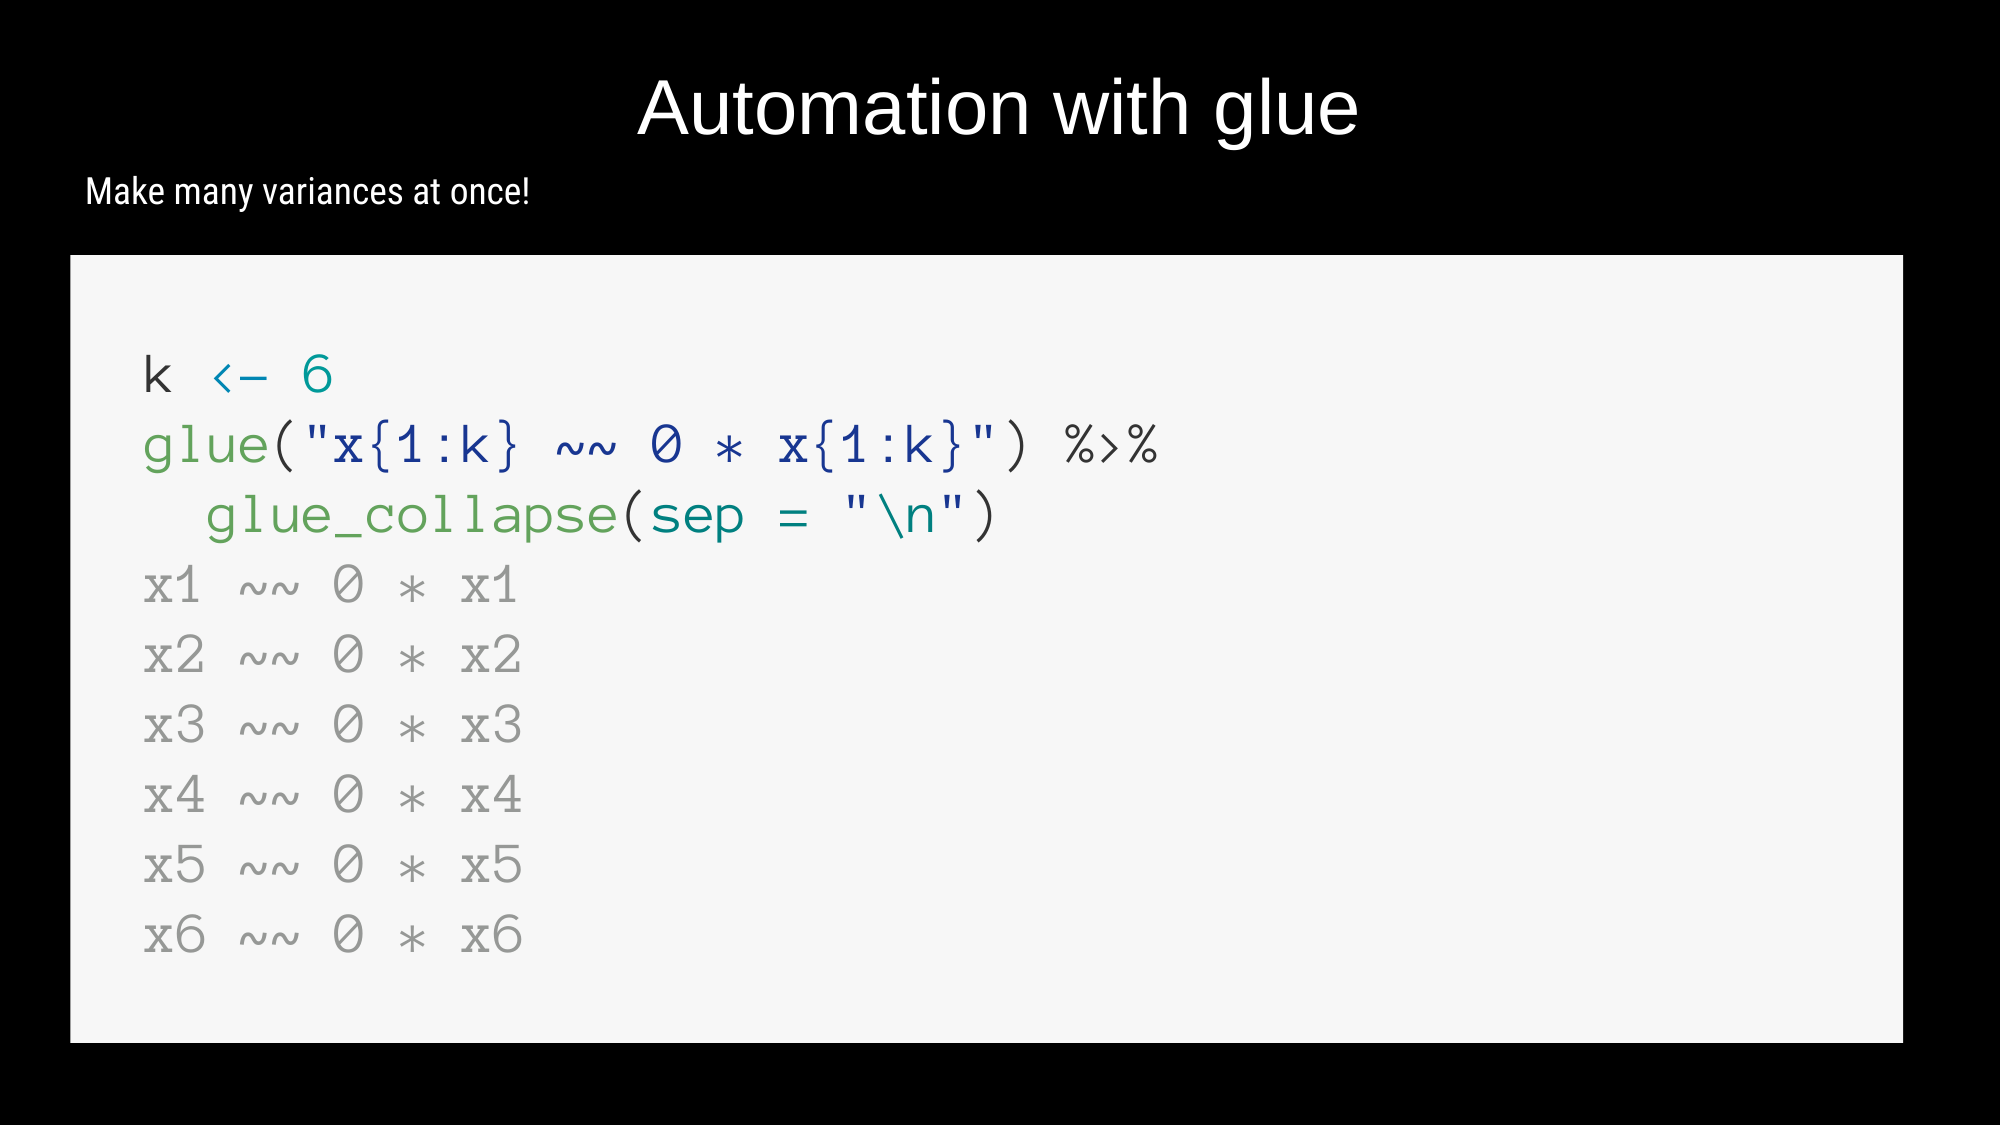

# Automation with glue
Make many variances at once!
k <- 6
glue("x{1:k} ~~ 0 * x{1:k}") %>%
  glue_collapse(sep = "\n")
x1 ~~ 0 * x1
x2 ~~ 0 * x2
x3 ~~ 0 * x3
x4 ~~ 0 * x4
x5 ~~ 0 * x5
x6 ~~ 0 * x6